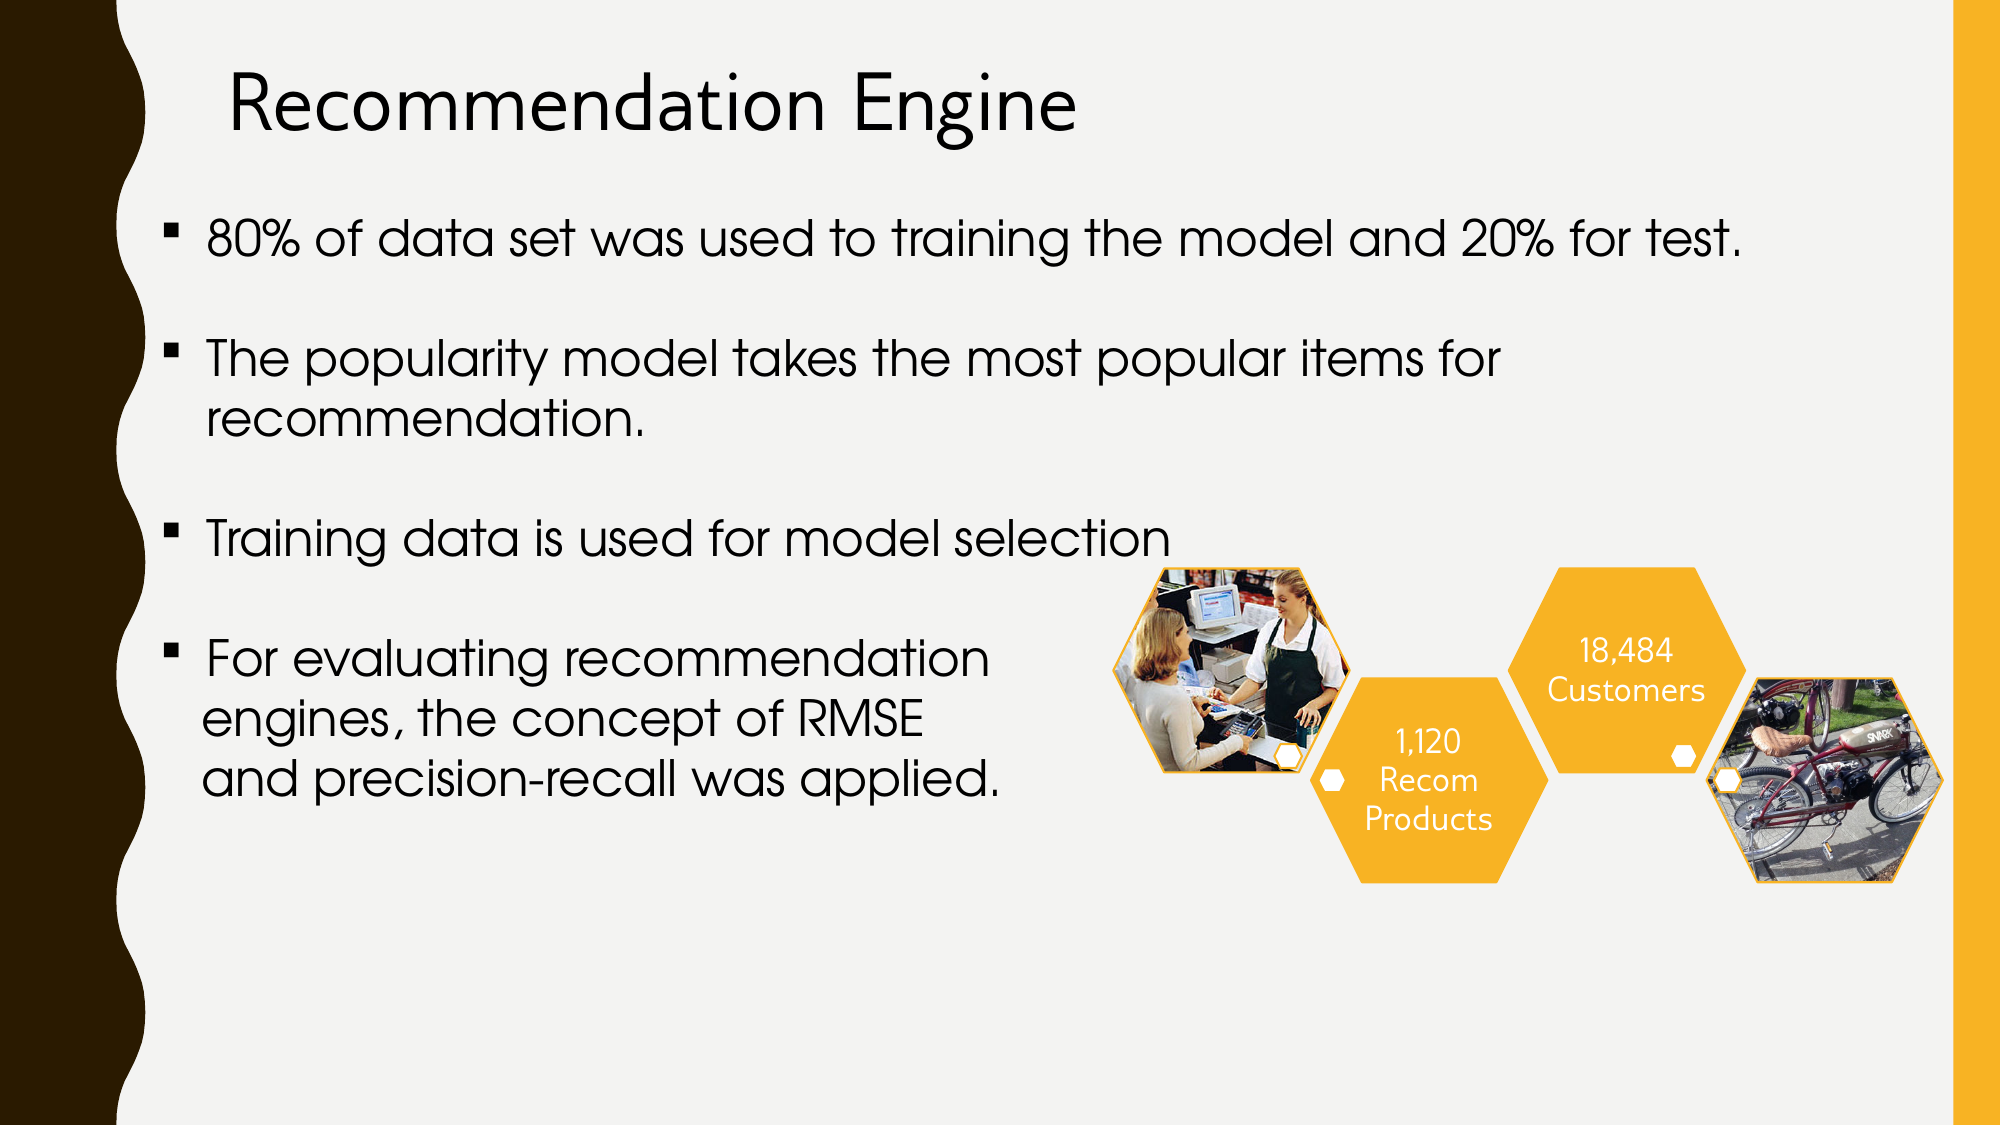

Recommendation Engine
80% of data set was used to training the model and 20% for test.

The popularity model takes the most popular items for recommendation.

Training data is used for model selection

For evaluating recommendation
   engines, the concept of RMSE
   and precision-recall was applied.

1,120 Recom Products
18,484 Customers